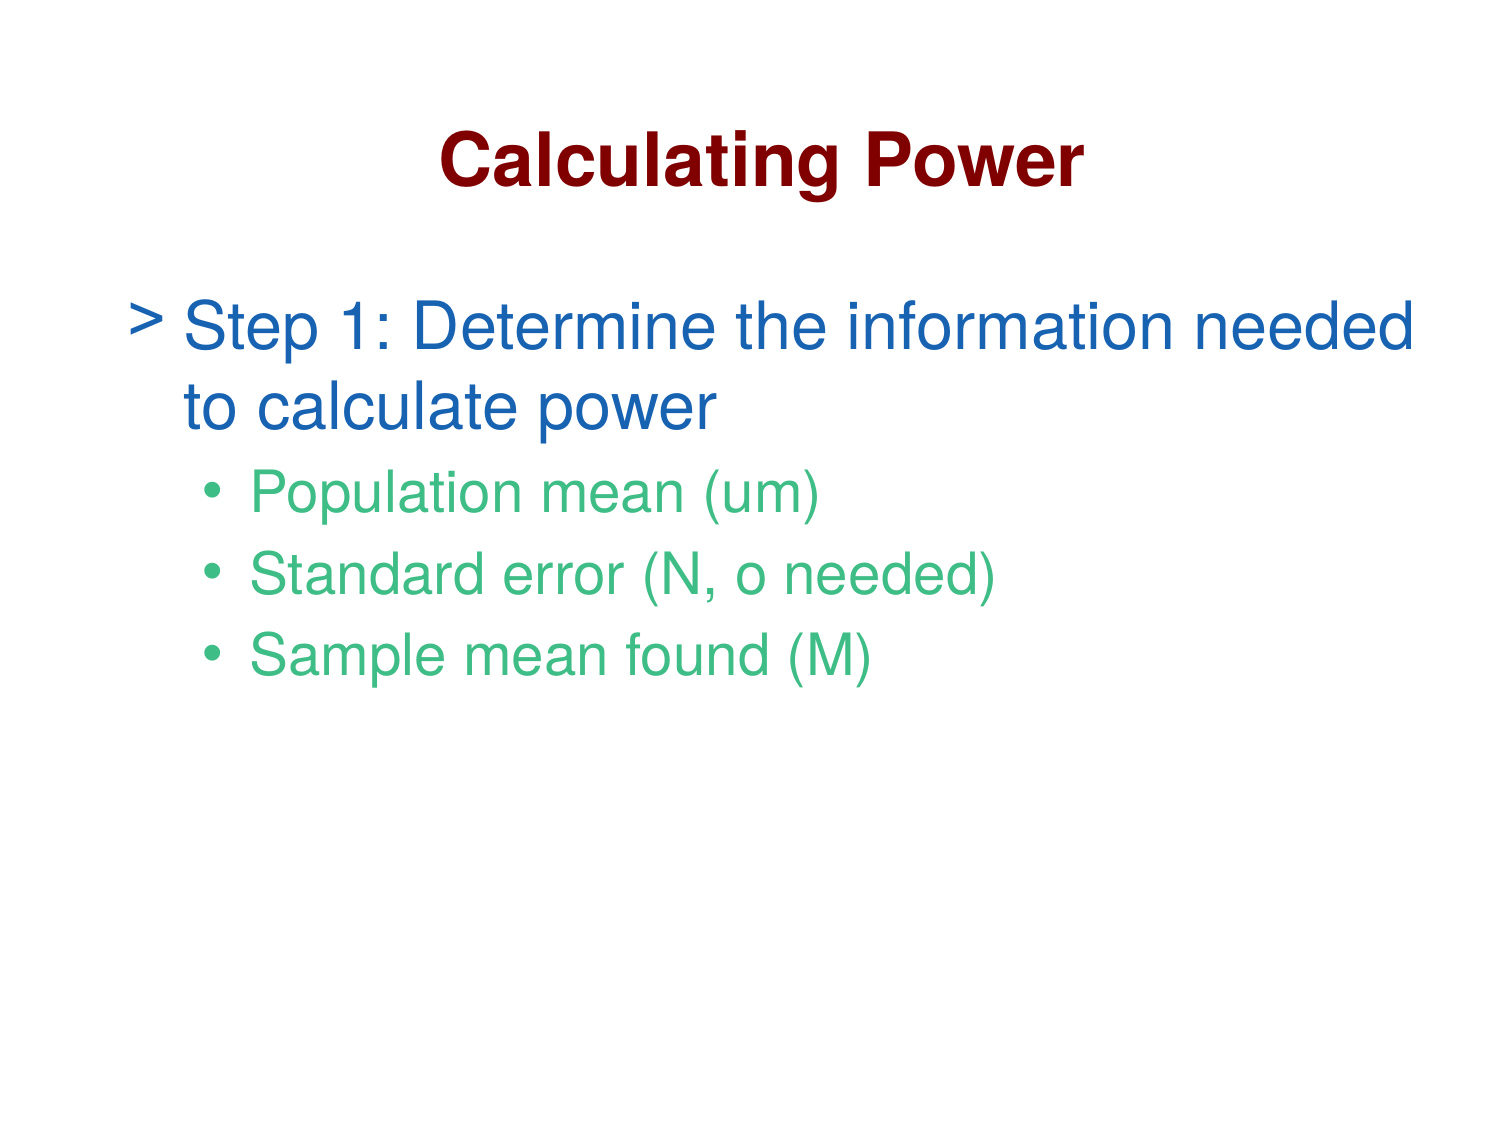

Calculating Power
Step 1: Determine the information needed to calculate power
Population mean (um)
Standard error (N, o needed)
Sample mean found (M)